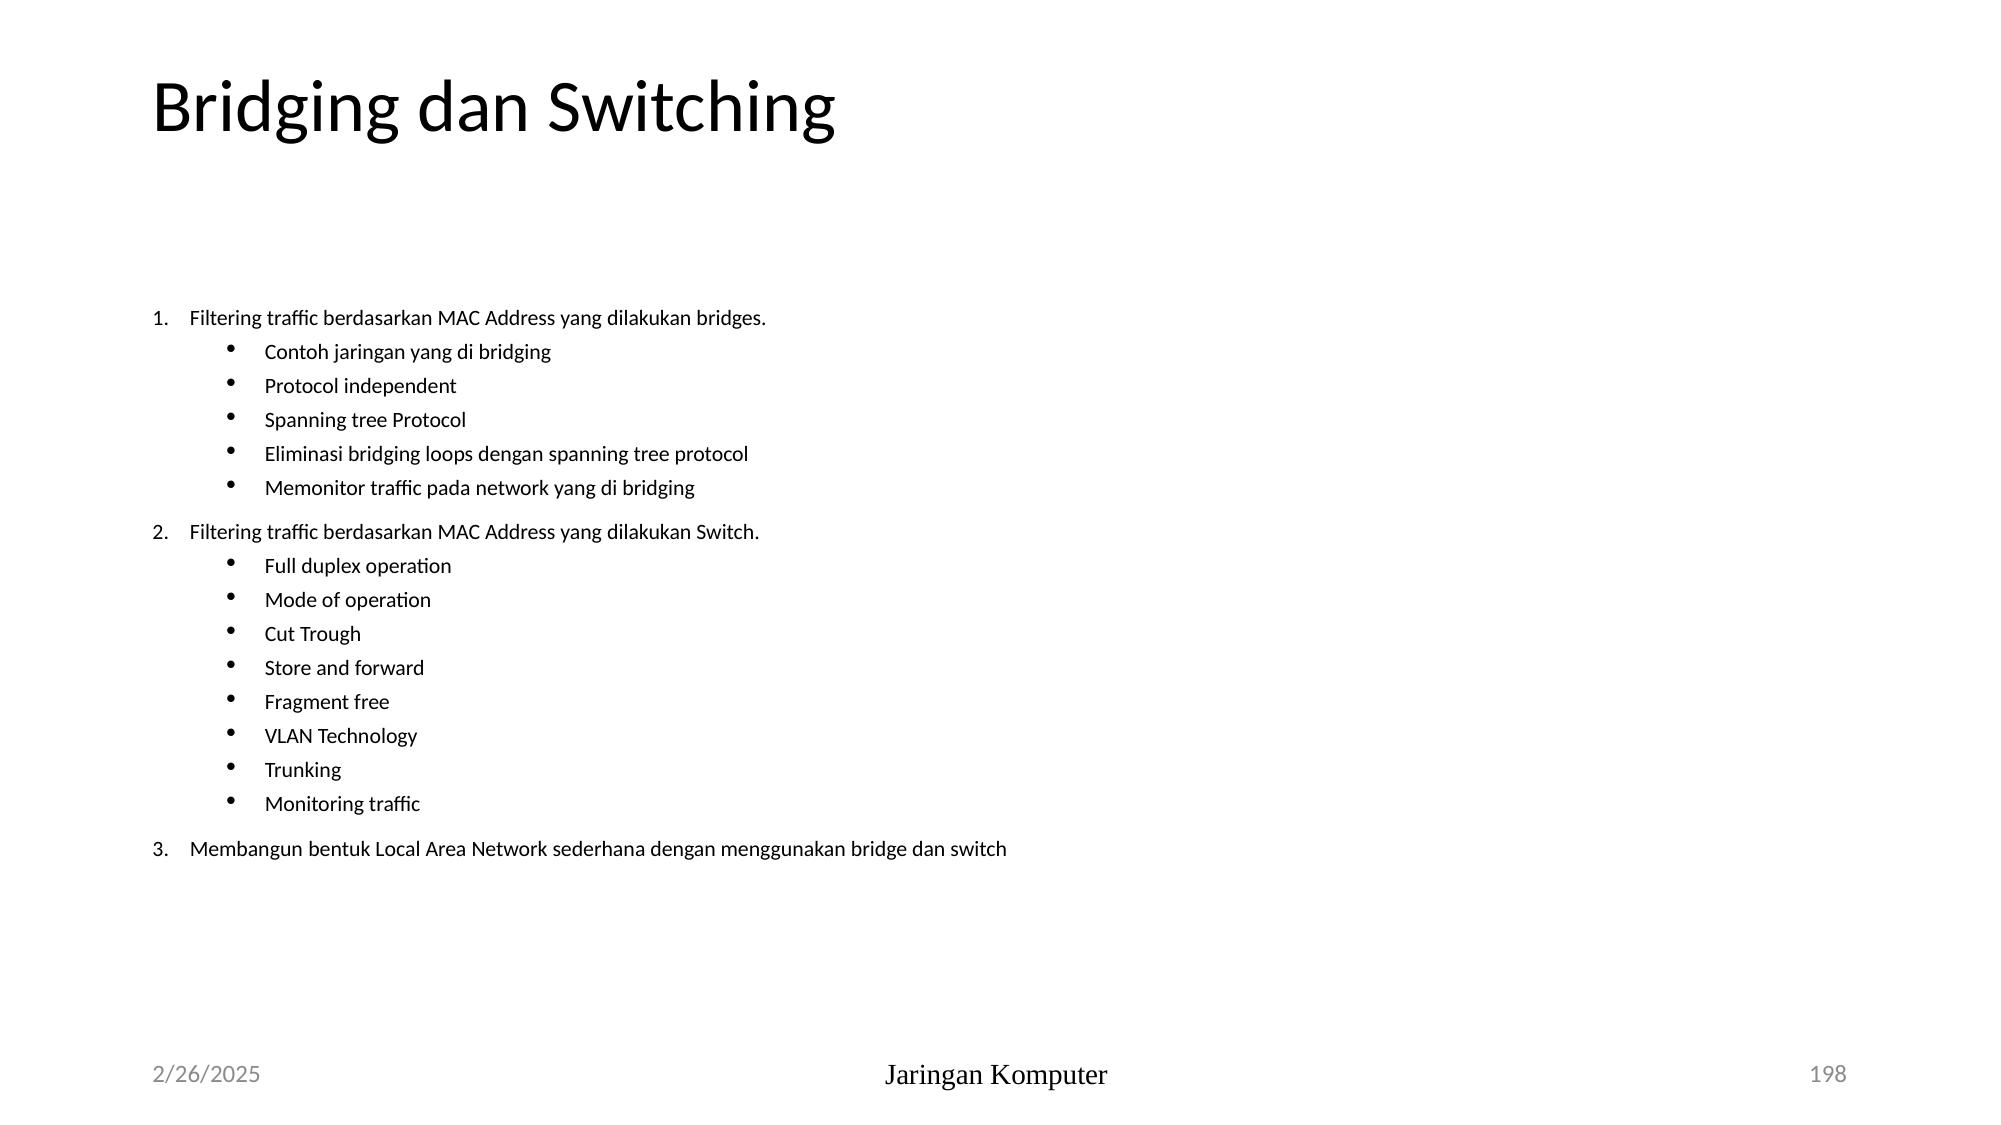

# Bridging dan Switching
Filtering traffic berdasarkan MAC Address yang dilakukan bridges.
Contoh jaringan yang di bridging
Protocol independent
Spanning tree Protocol
Eliminasi bridging loops dengan spanning tree protocol
Memonitor traffic pada network yang di bridging
Filtering traffic berdasarkan MAC Address yang dilakukan Switch.
Full duplex operation
Mode of operation
Cut Trough
Store and forward
Fragment free
VLAN Technology
Trunking
Monitoring traffic
Membangun bentuk Local Area Network sederhana dengan menggunakan bridge dan switch

2/26/2025
198
Jaringan Komputer